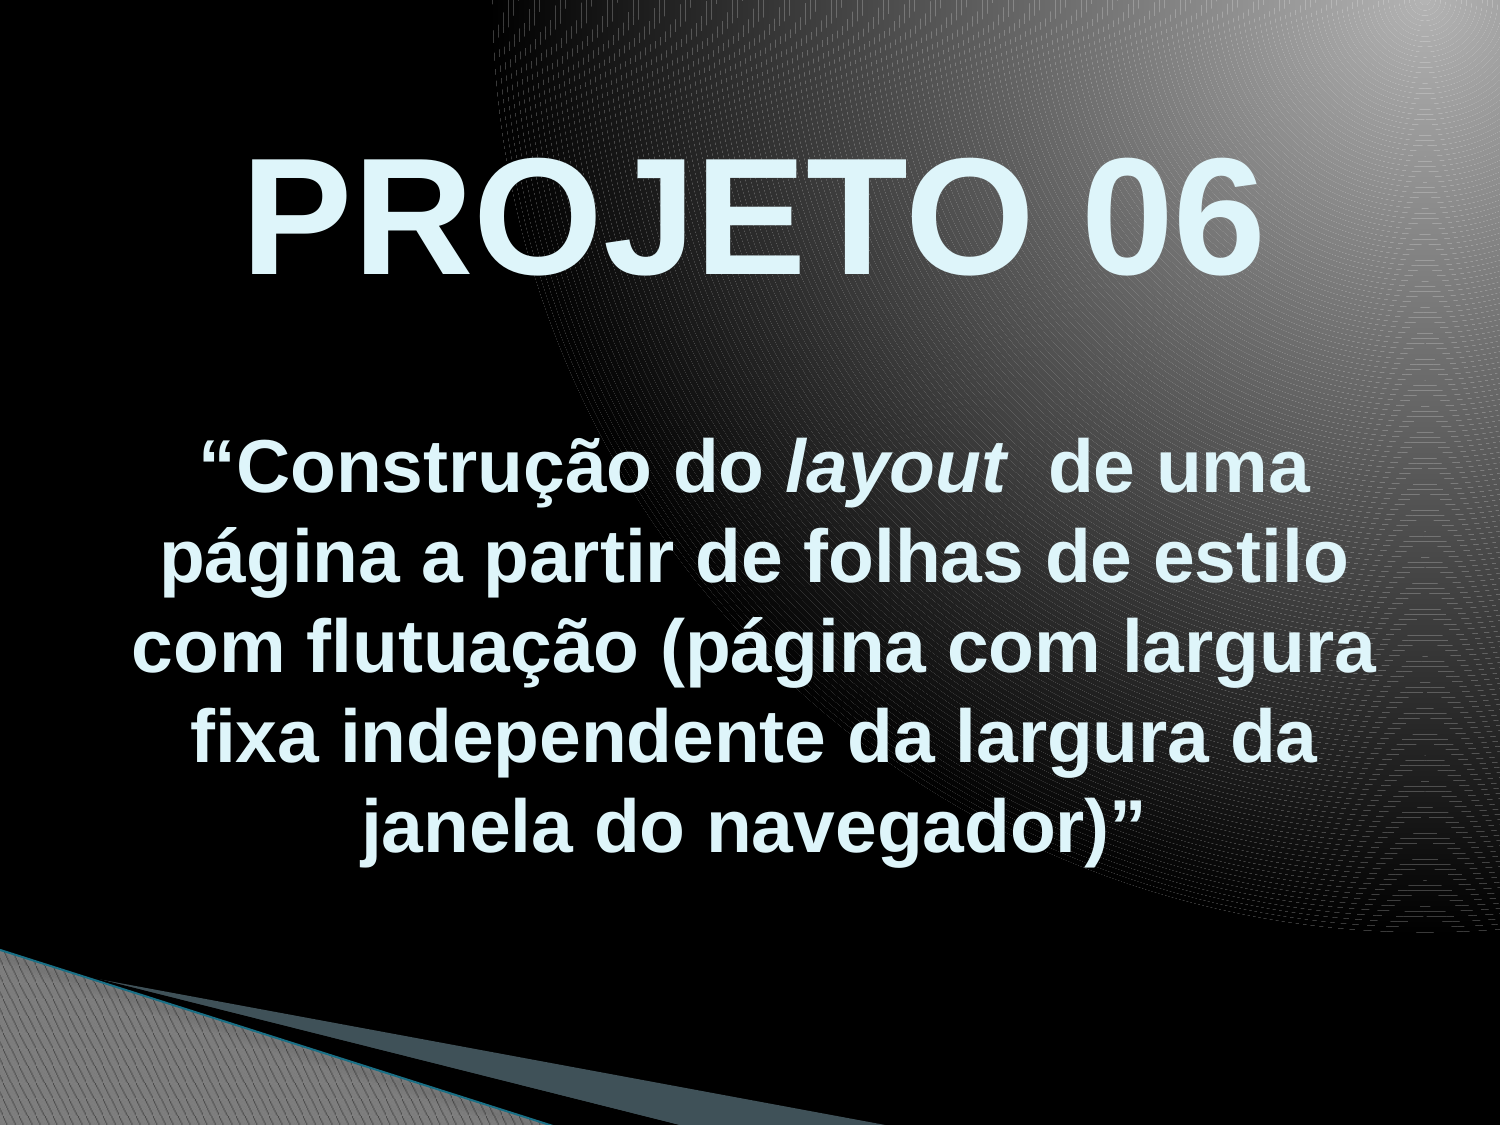

# PROJETO 06 “Construção do layout  de uma página a partir de folhas de estilo com flutuação (página com largura fixa independente da largura da janela do navegador)”